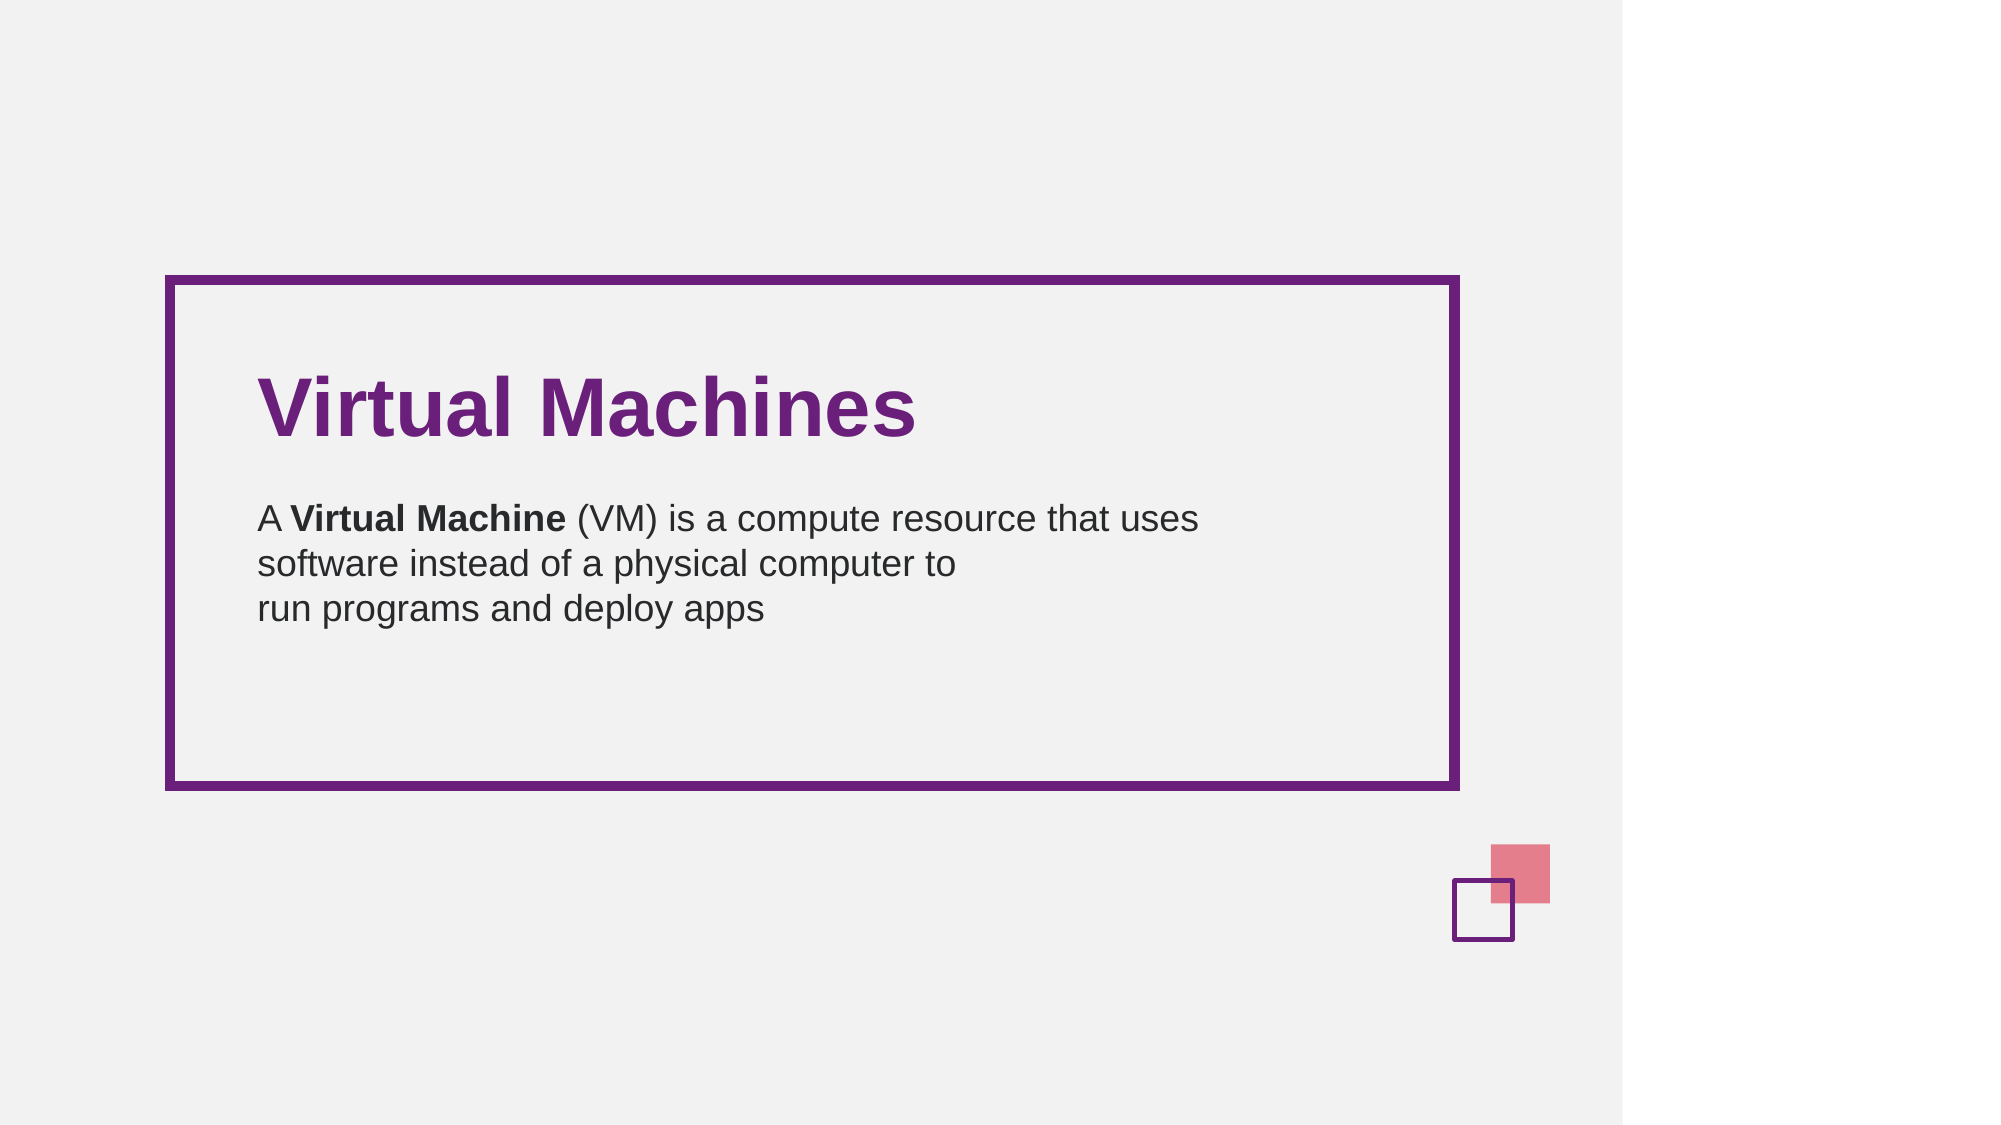

Virtual Machines
A Virtual Machine (VM) is a compute resource that uses software instead of a physical computer to run programs and deploy apps